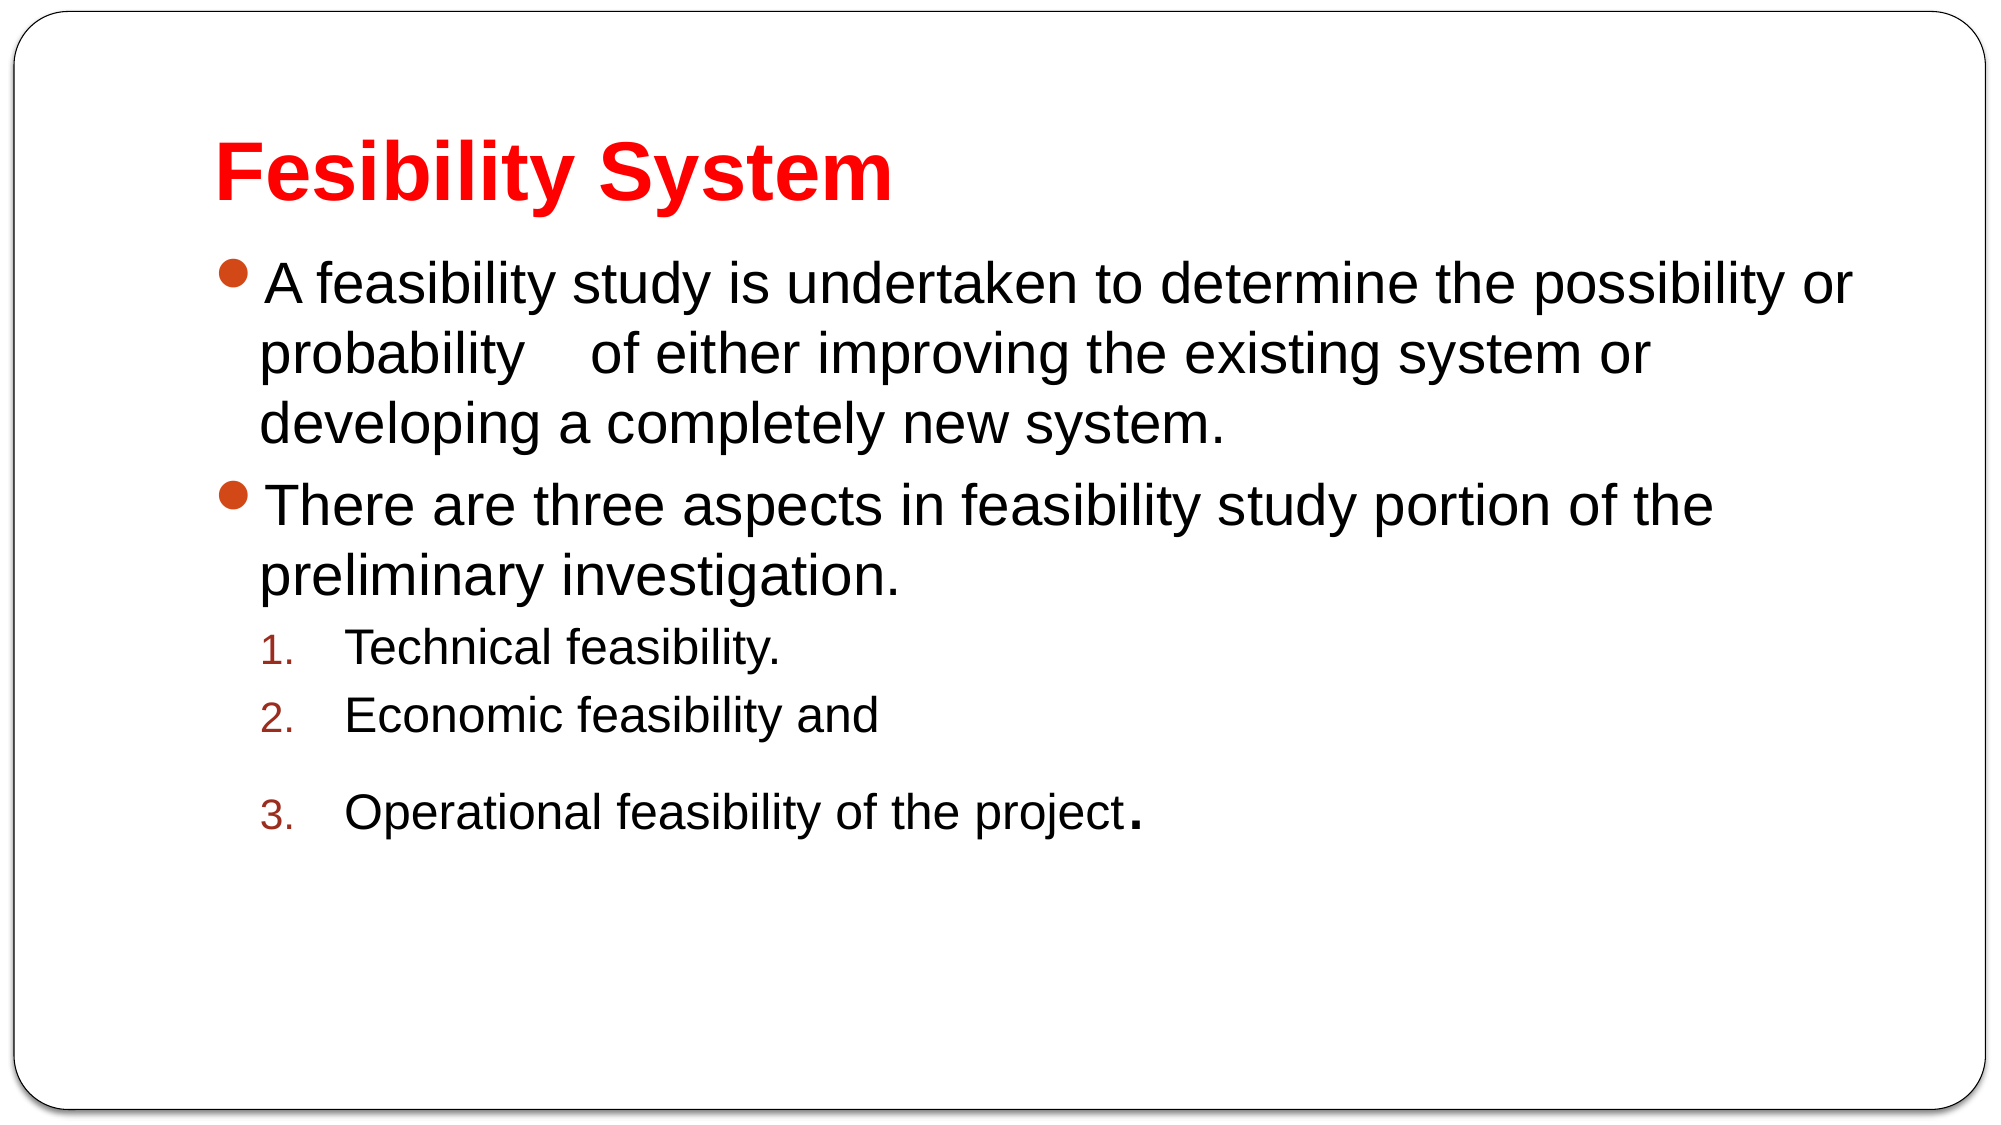

# Fesibility System
A feasibility study is undertaken to determine the possibility or probability    of either improving the existing system or developing a completely new system.
There are three aspects in feasibility study portion of the preliminary investigation.
Technical feasibility.
Economic feasibility and
Operational feasibility of the project.